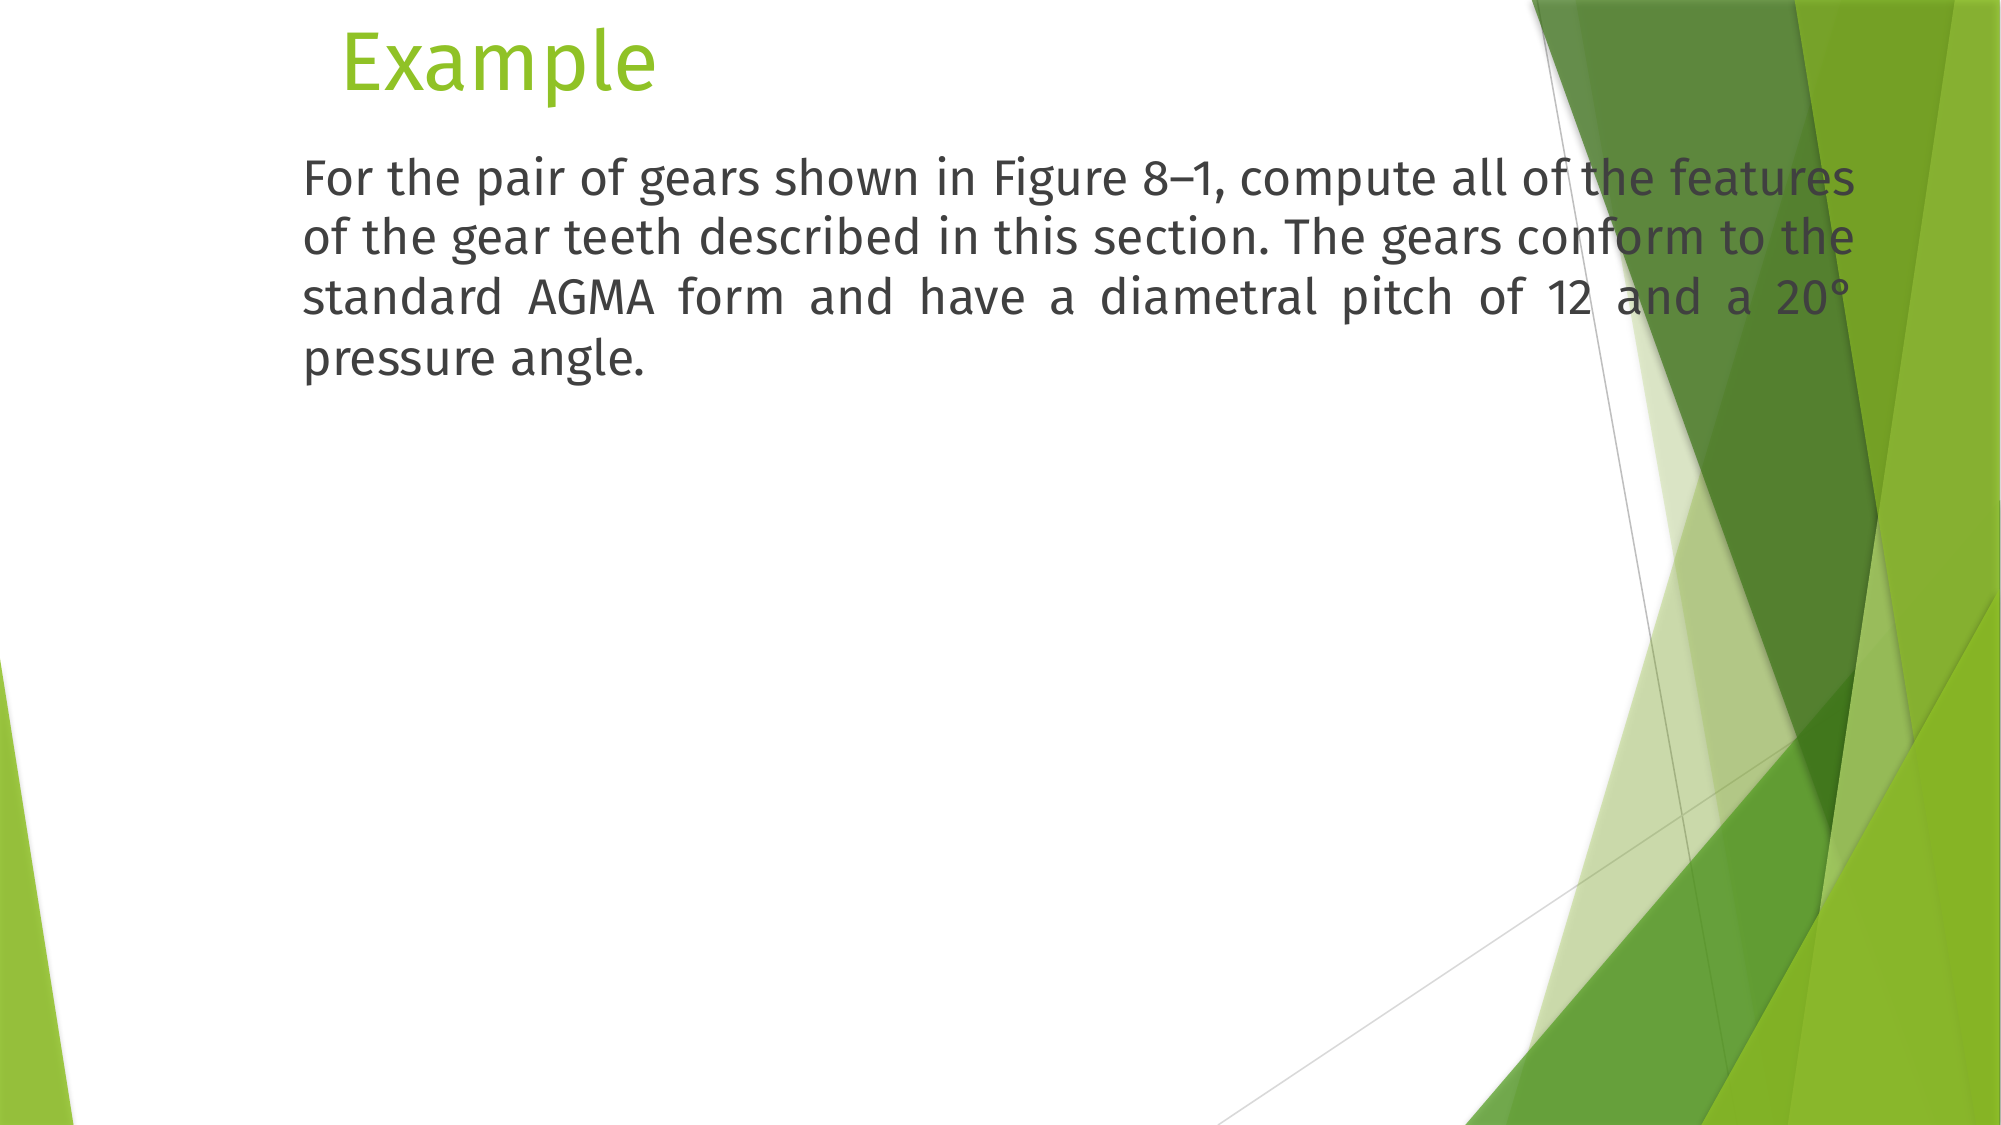

# Example
For the pair of gears shown in Figure 8–1, compute all of the features of the gear teeth described in this section. The gears conform to the standard AGMA form and have a diametral pitch of 12 and a 20° pressure angle.